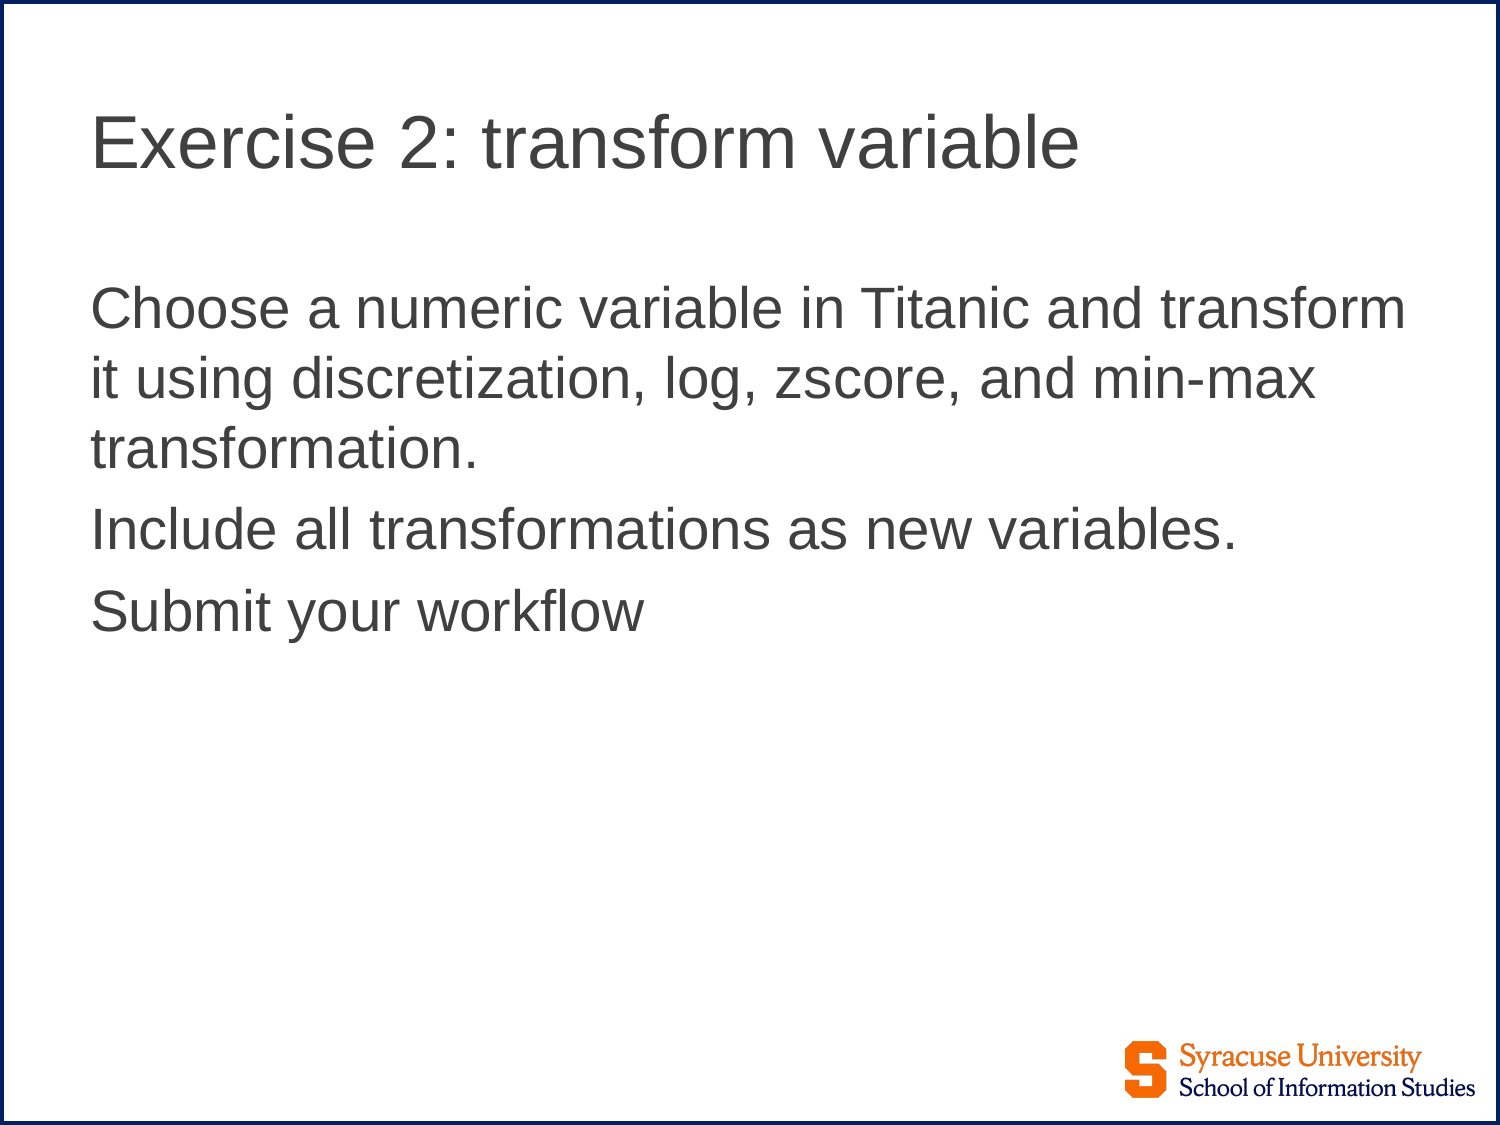

# Exercise 2: transform variable
Choose a numeric variable in Titanic and transform it using discretization, log, zscore, and min-max transformation.
Include all transformations as new variables.
Submit your workflow